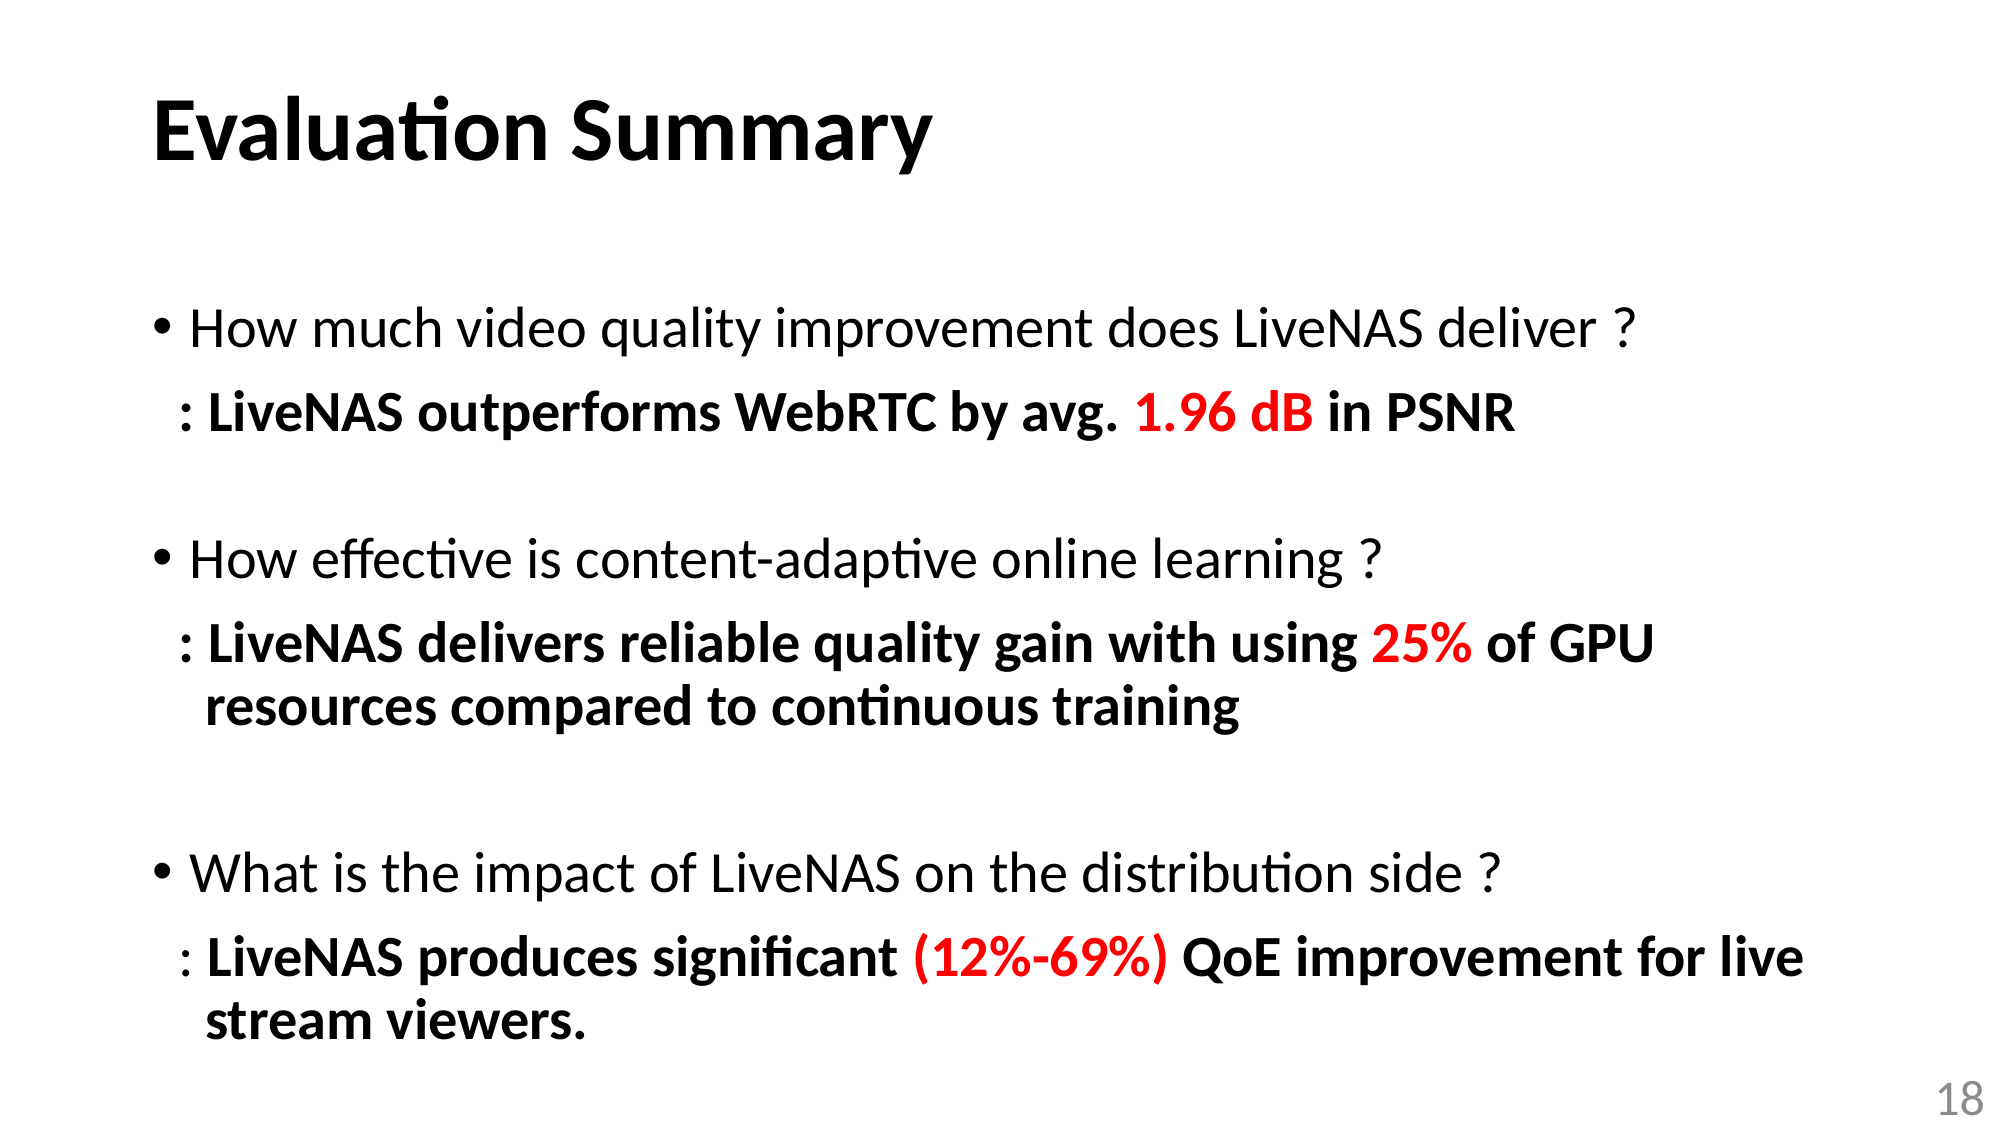

# Evaluation Summary
How much video quality improvement does LiveNAS deliver ?
  : LiveNAS outperforms WebRTC by avg. 1.96 dB in PSNR
How effective is content-adaptive online learning ?
  : LiveNAS delivers reliable quality gain with using 25% of GPU
    resources compared to continuous training

What is the impact of LiveNAS on the distribution side ?
  : LiveNAS produces significant (12%-69%) QoE improvement for live
    stream viewers.
18